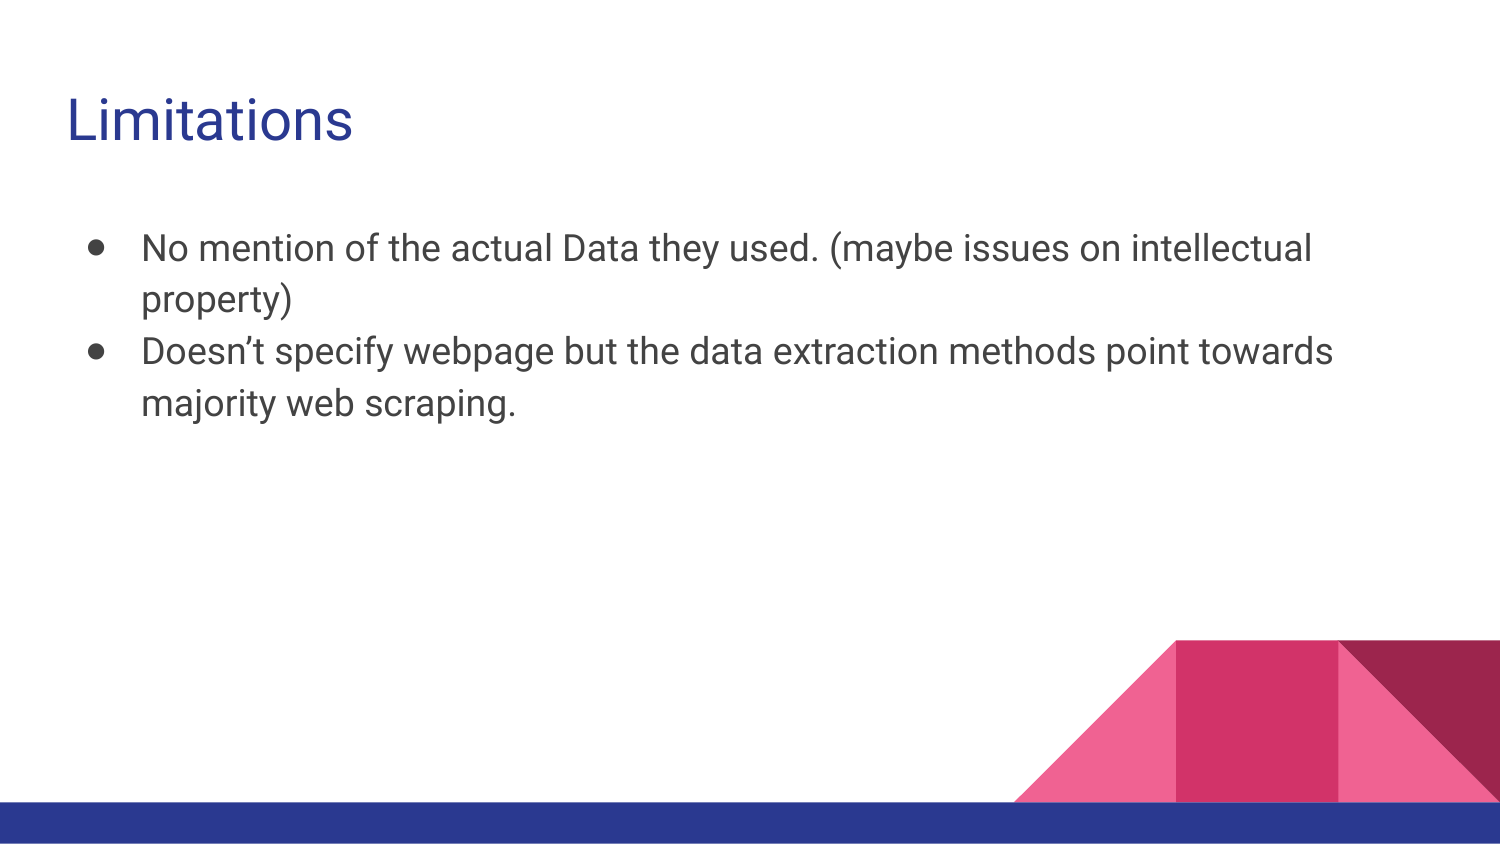

# Limitations
No mention of the actual Data they used. (maybe issues on intellectual property)
Doesn’t specify webpage but the data extraction methods point towards majority web scraping.